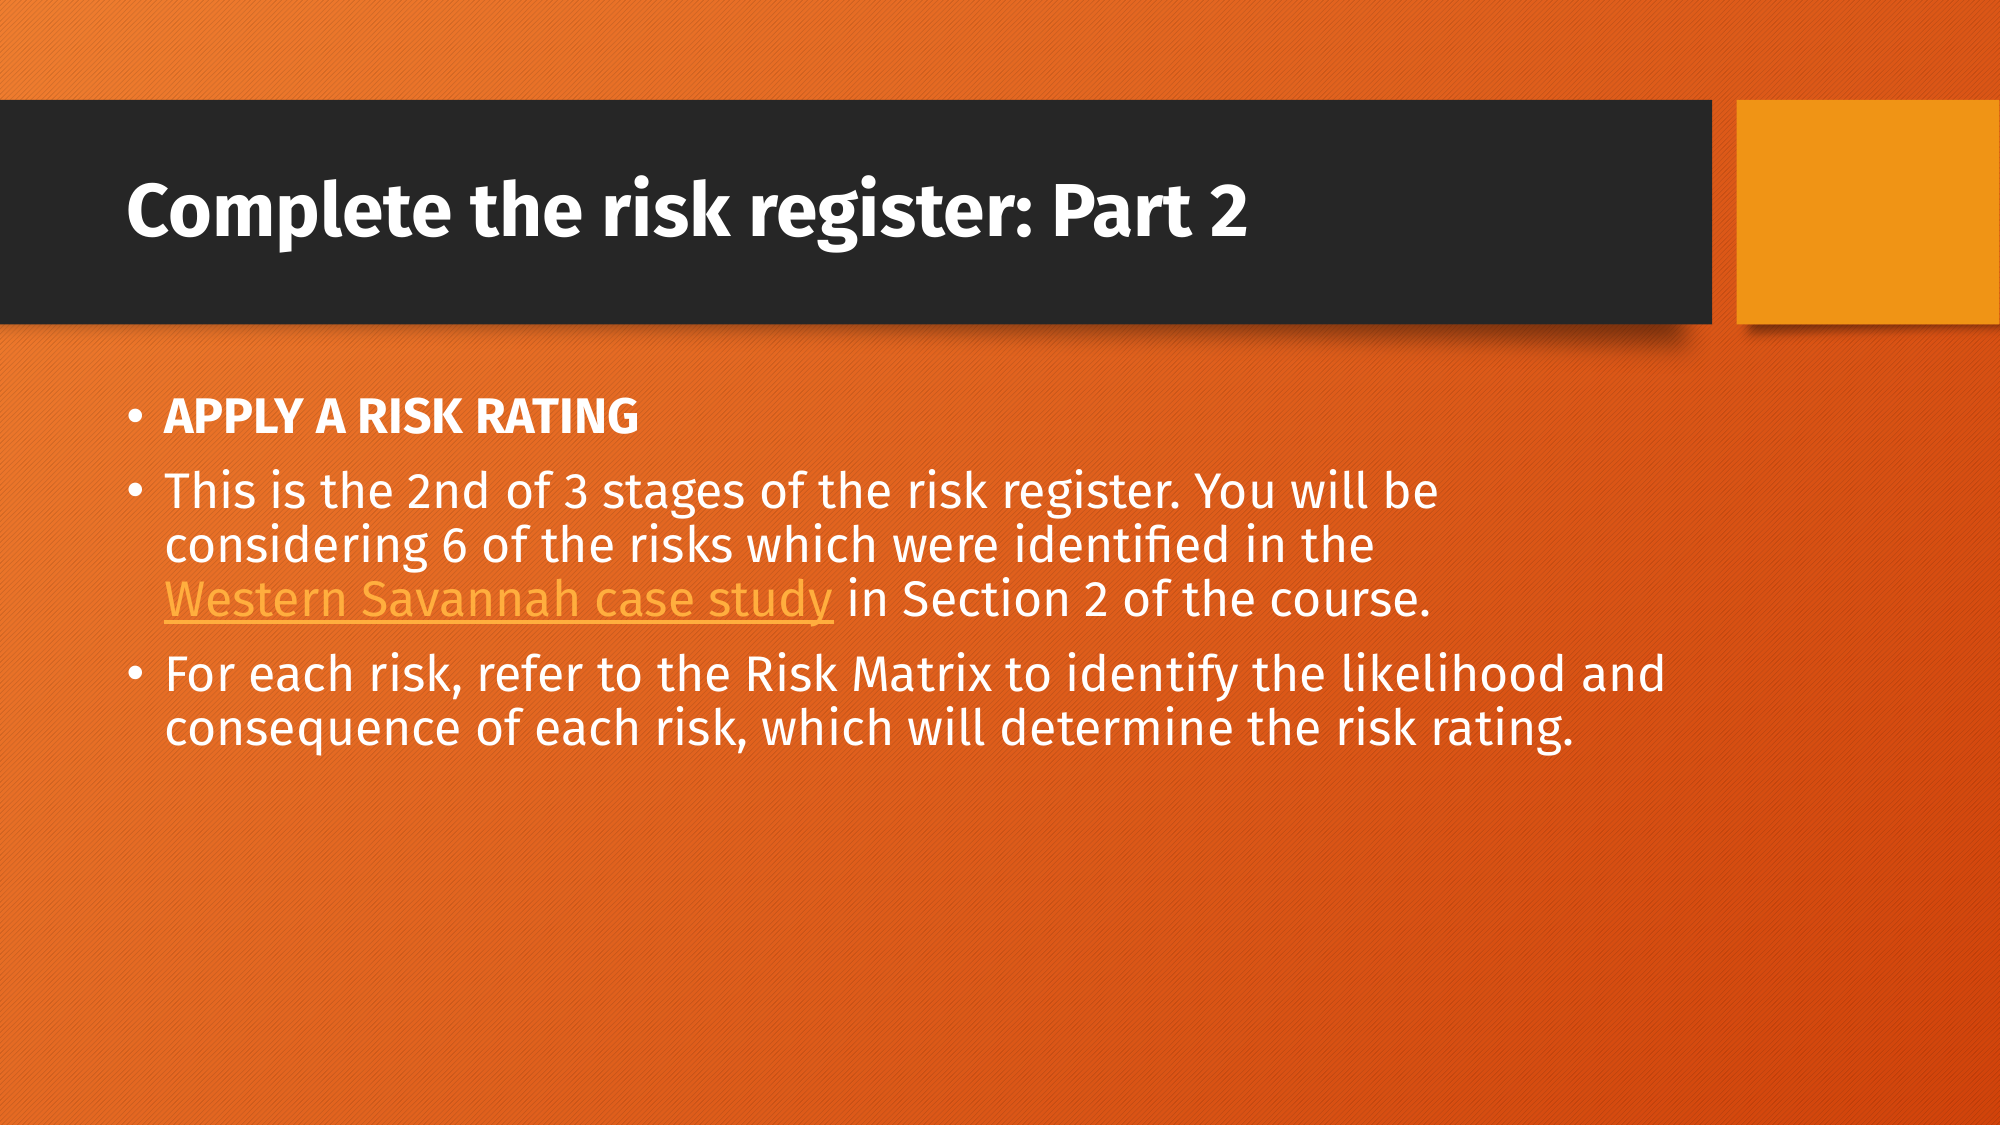

# Complete the risk register: Part 2
APPLY A RISK RATING
This is the 2nd of 3 stages of the risk register. You will be considering 6 of the risks which were identified in the Western Savannah case study in Section 2 of the course.
For each risk, refer to the Risk Matrix to identify the likelihood and consequence of each risk, which will determine the risk rating.